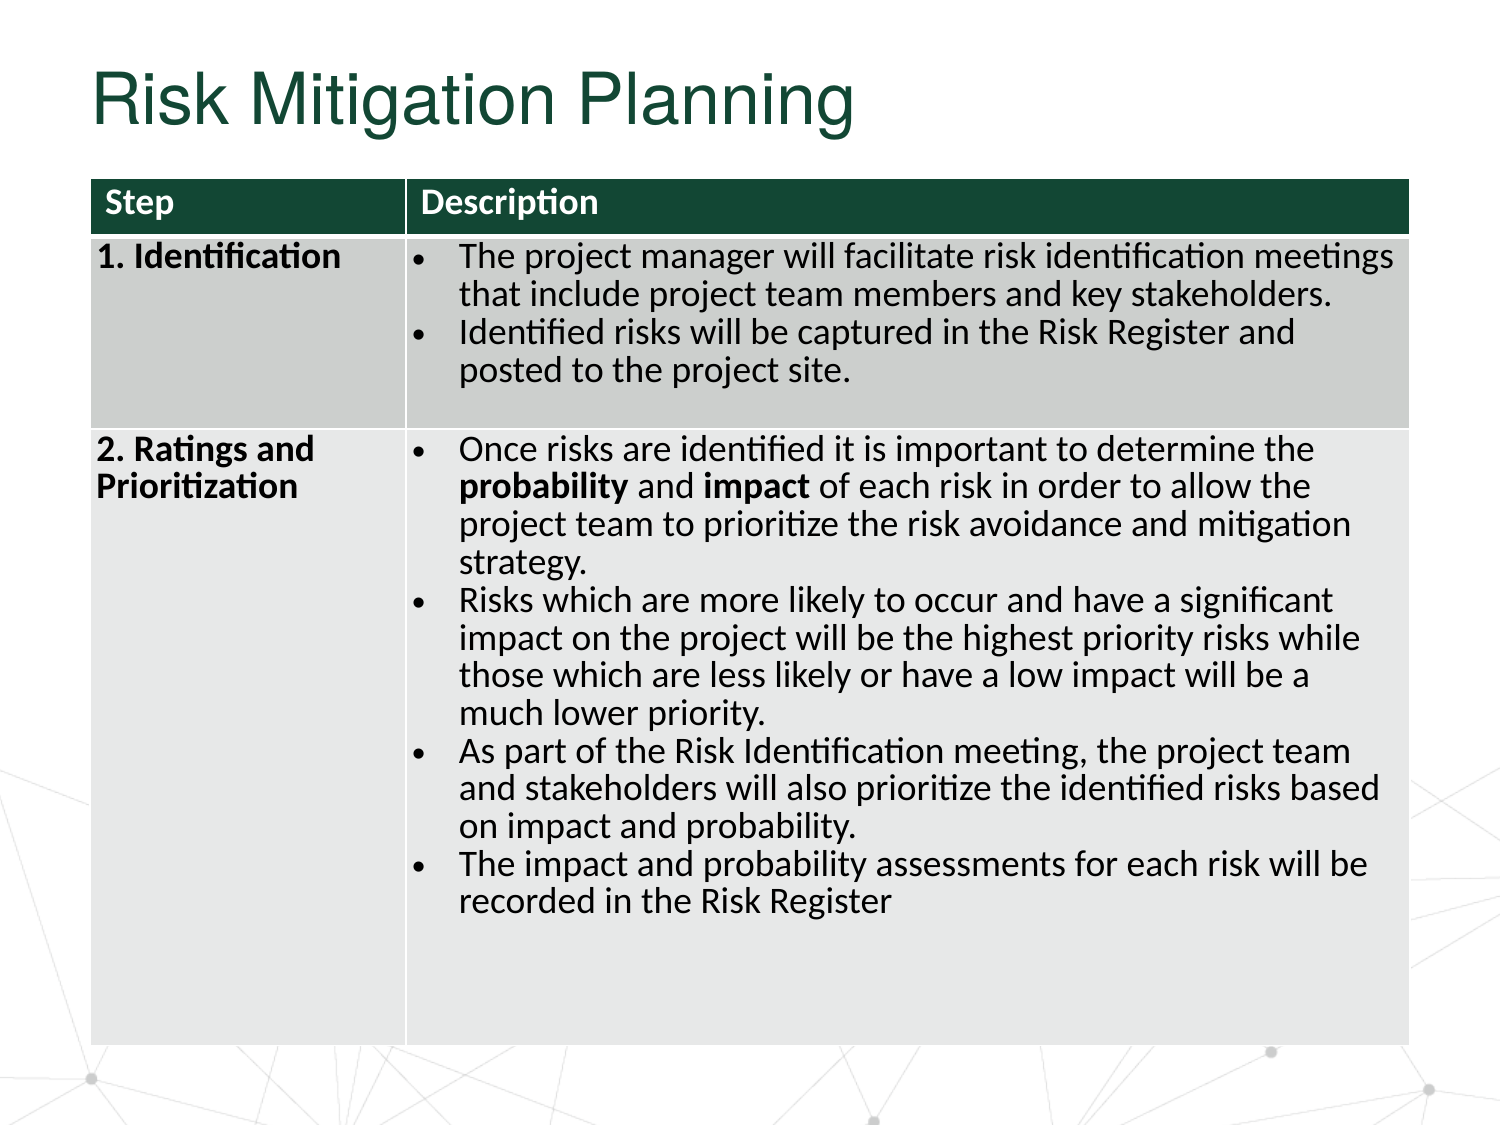

# Risk Mitigation Planning
| Step | Description |
| --- | --- |
| 1. Identification | The project manager will facilitate risk identification meetings that include project team members and key stakeholders. Identified risks will be captured in the Risk Register and posted to the project site. |
| 2. Ratings and Prioritization | Once risks are identified it is important to determine the probability and impact of each risk in order to allow the project team to prioritize the risk avoidance and mitigation strategy.  Risks which are more likely to occur and have a significant impact on the project will be the highest priority risks while those which are less likely or have a low impact will be a much lower priority. As part of the Risk Identification meeting, the project team and stakeholders will also prioritize the identified risks based on impact and probability. The impact and probability assessments for each risk will be recorded in the Risk Register |